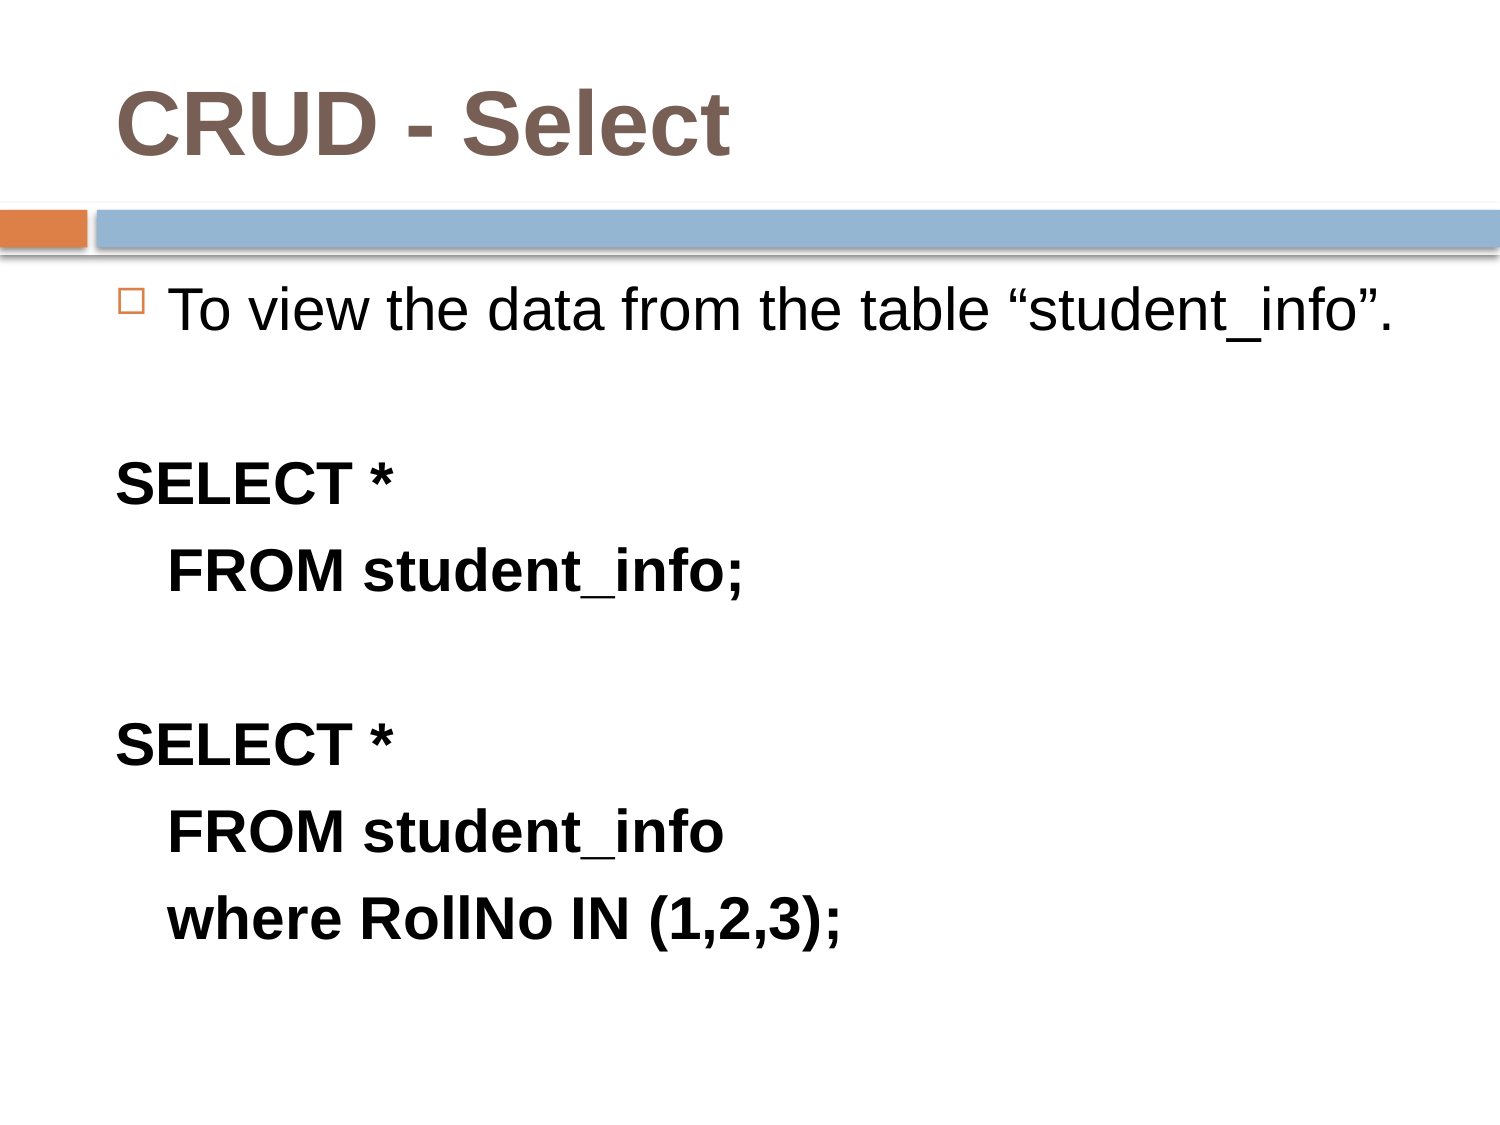

# CRUD - Select
To view the data from the table “student_info”.

SELECT *
	FROM student_info;

SELECT *
	FROM student_info
	where RollNo IN (1,2,3);